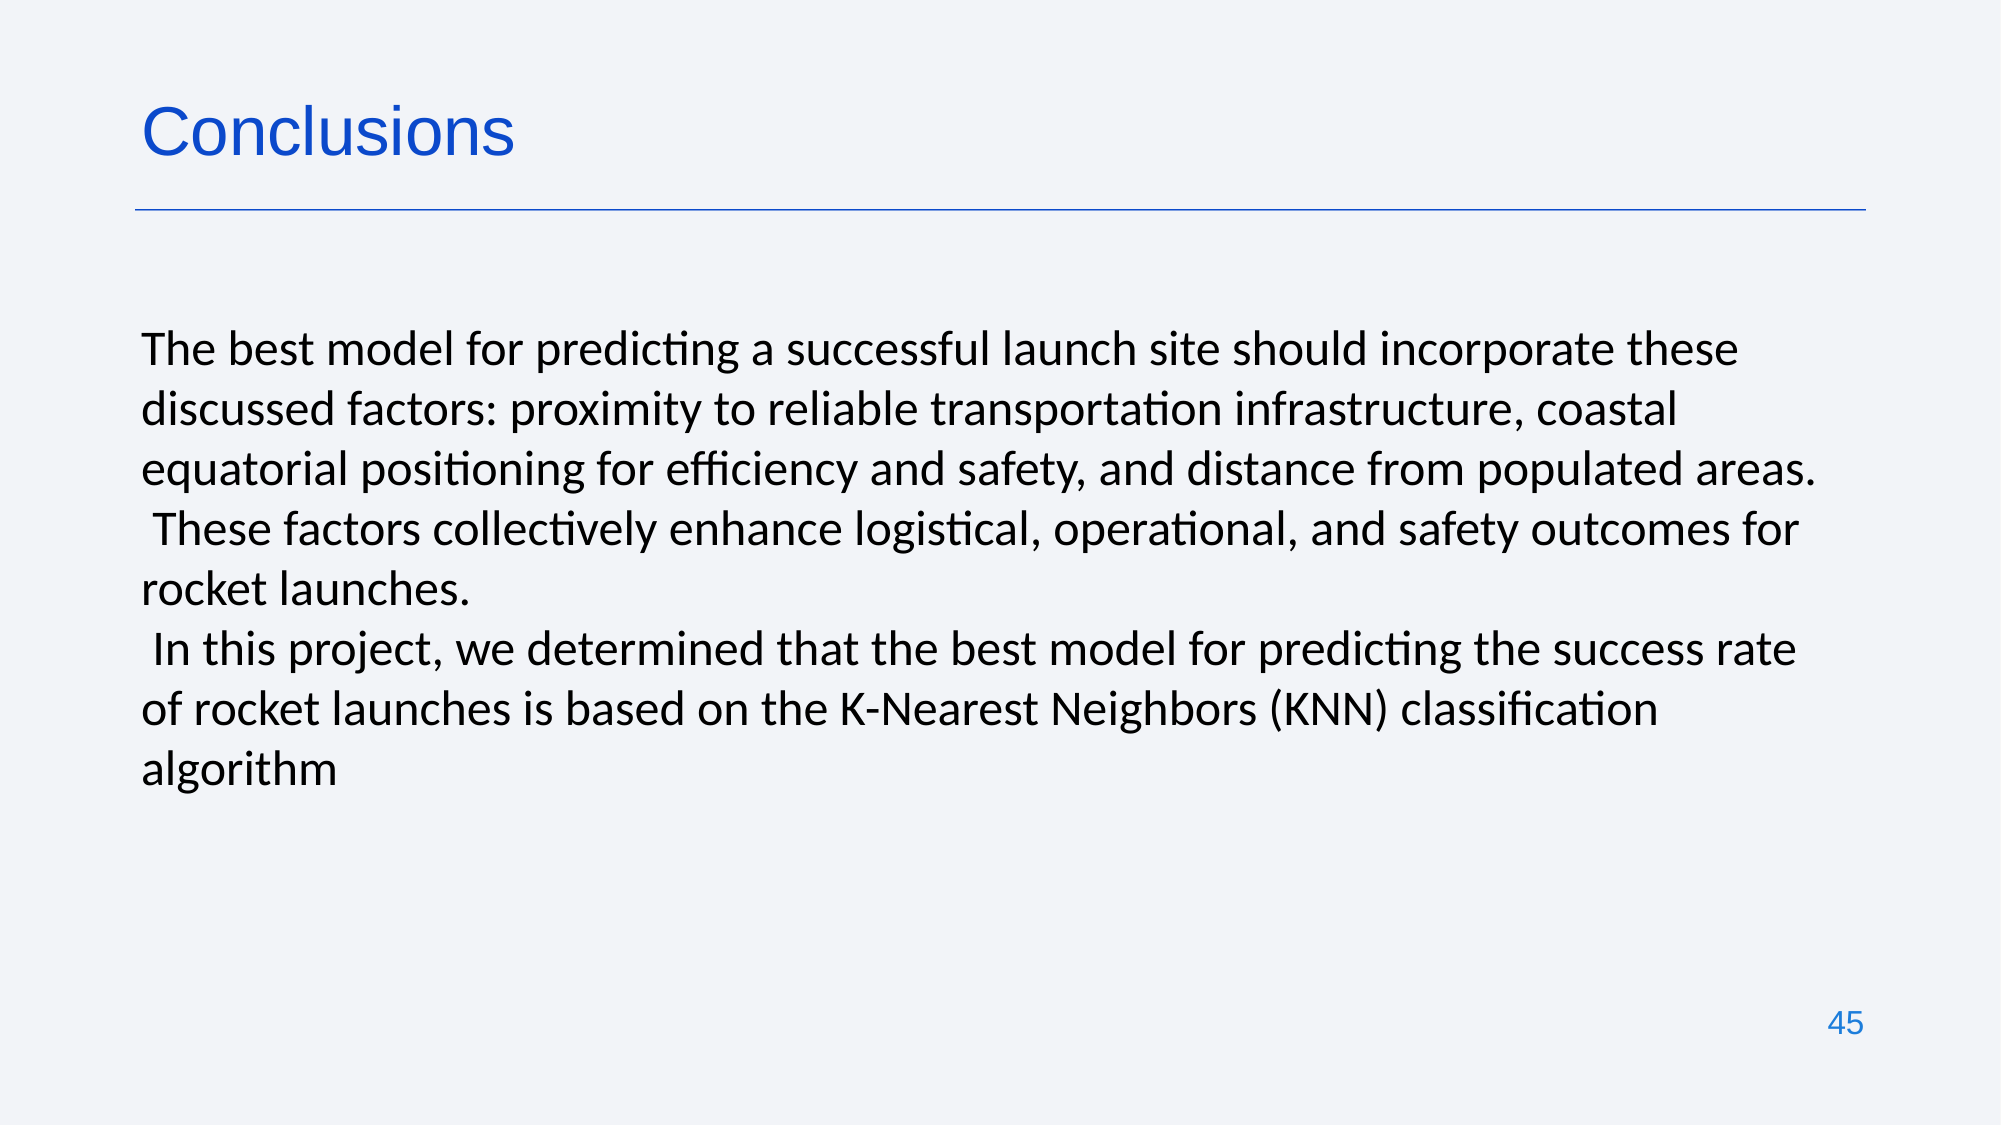

Conclusions
The best model for predicting a successful launch site should incorporate these discussed factors: proximity to reliable transportation infrastructure, coastal equatorial positioning for efficiency and safety, and distance from populated areas.
 These factors collectively enhance logistical, operational, and safety outcomes for rocket launches.
 In this project, we determined that the best model for predicting the success rate of rocket launches is based on the K-Nearest Neighbors (KNN) classification algorithm

45